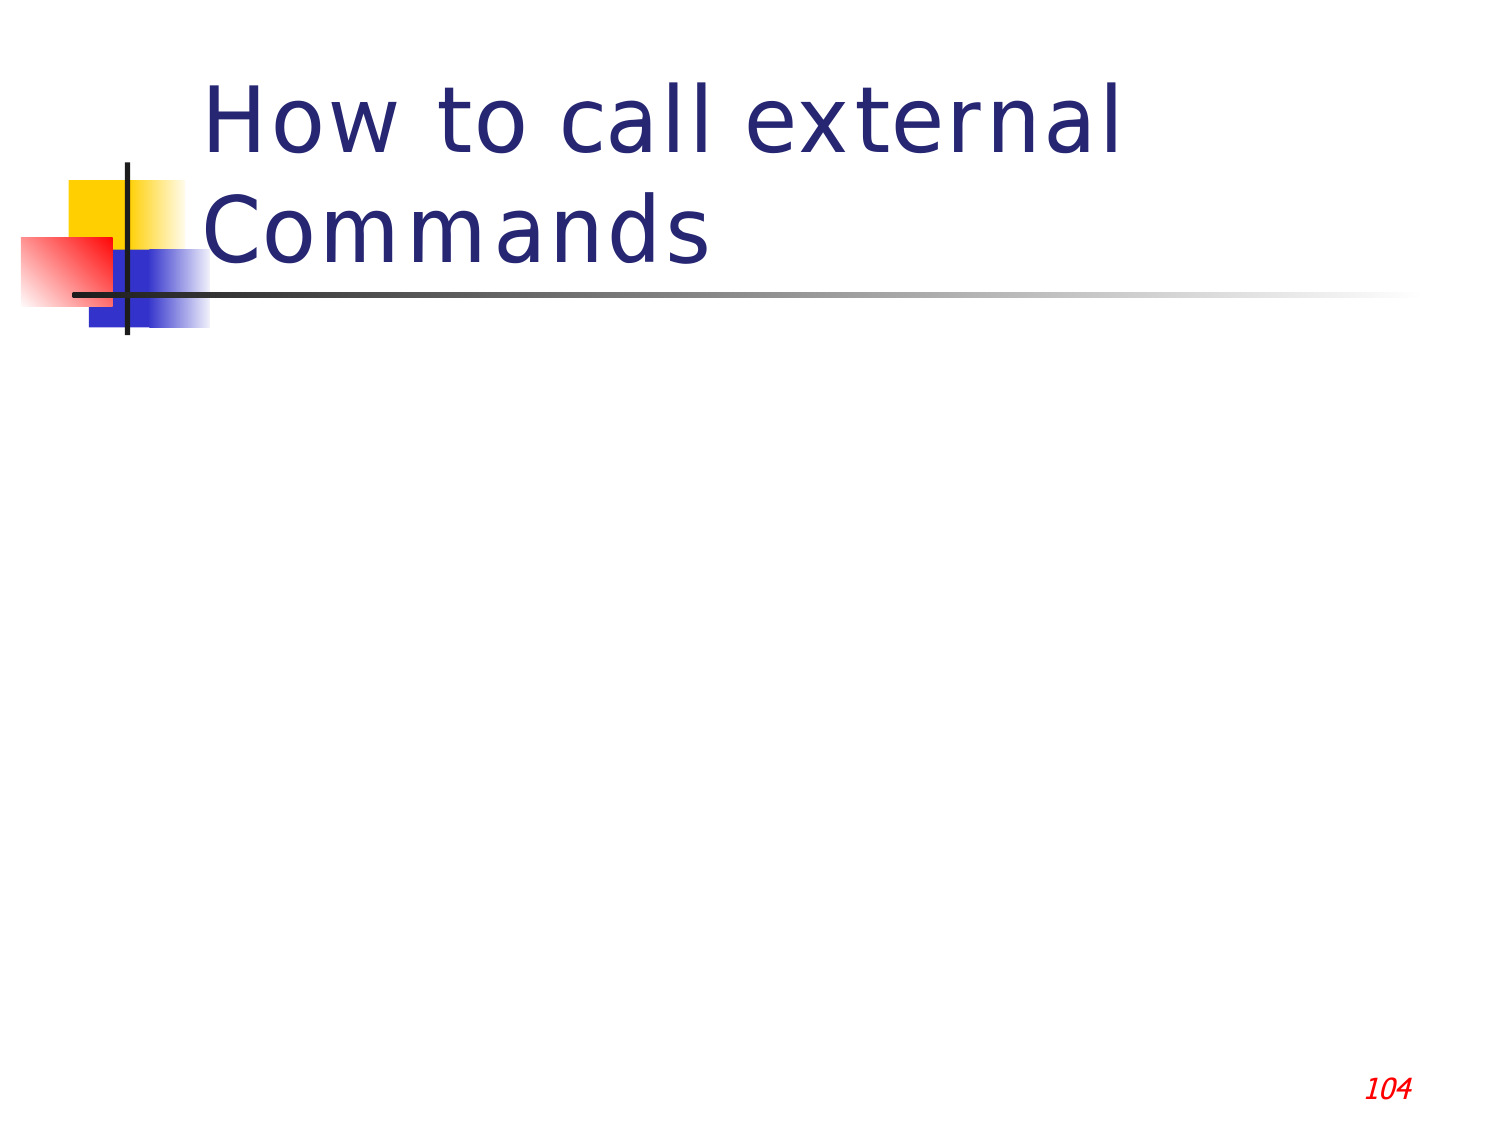

104
# How to call external Commands